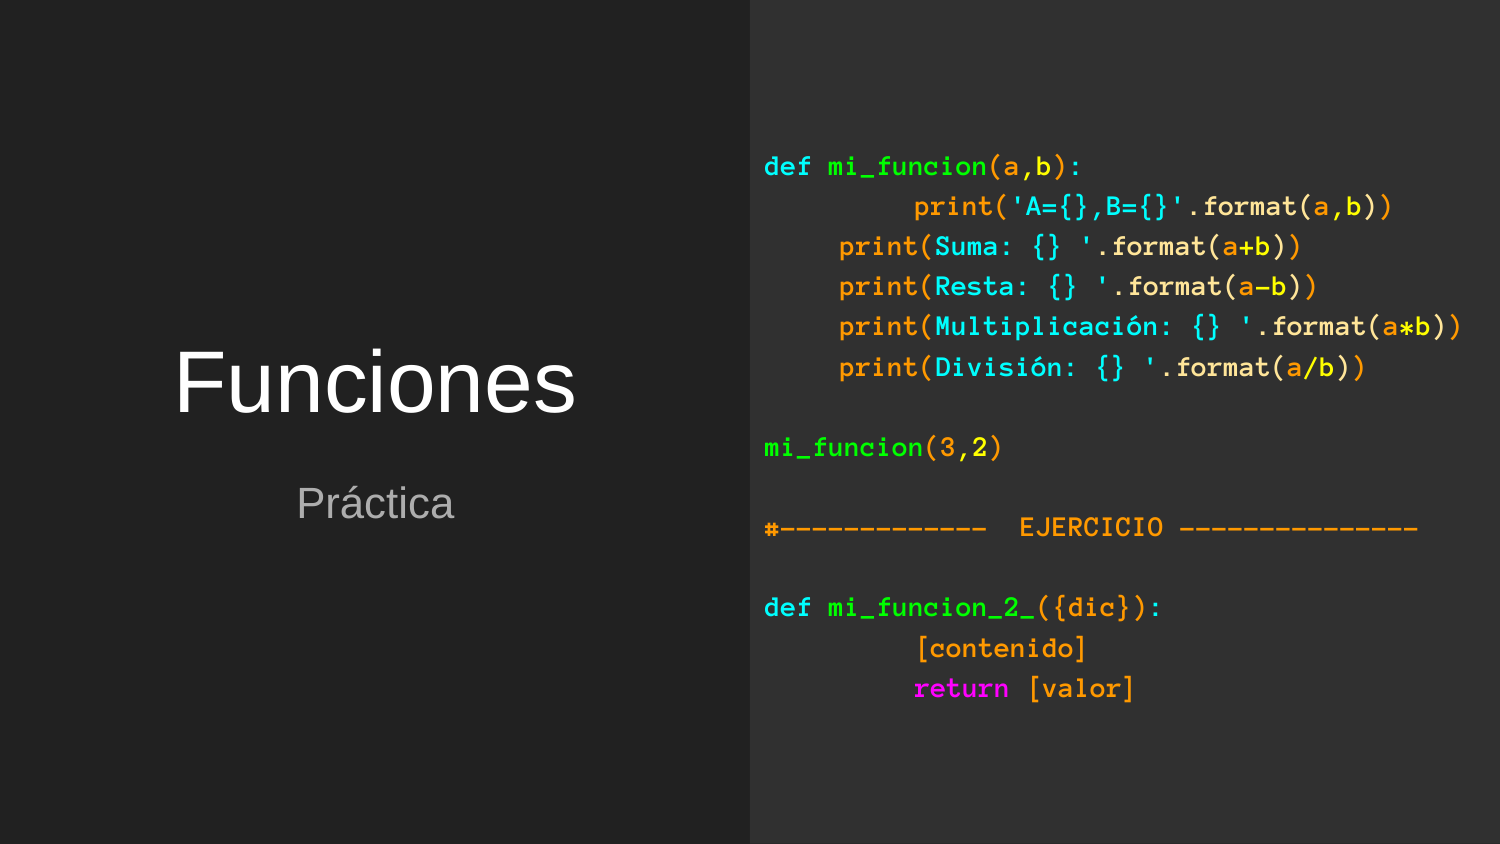

def mi_funcion(a,b):
	print('A={},B={}'.format(a,b))
print(Suma: {} '.format(a+b))
print(Resta: {} '.format(a-b))
print(Multiplicación: {} '.format(a*b))
print(División: {} '.format(a/b))

mi_funcion(3,2)

#-------------  EJERCICIO ---------------

def mi_funcion_2_({dic}):
	[contenido]
	return [valor]
# Funciones
Práctica